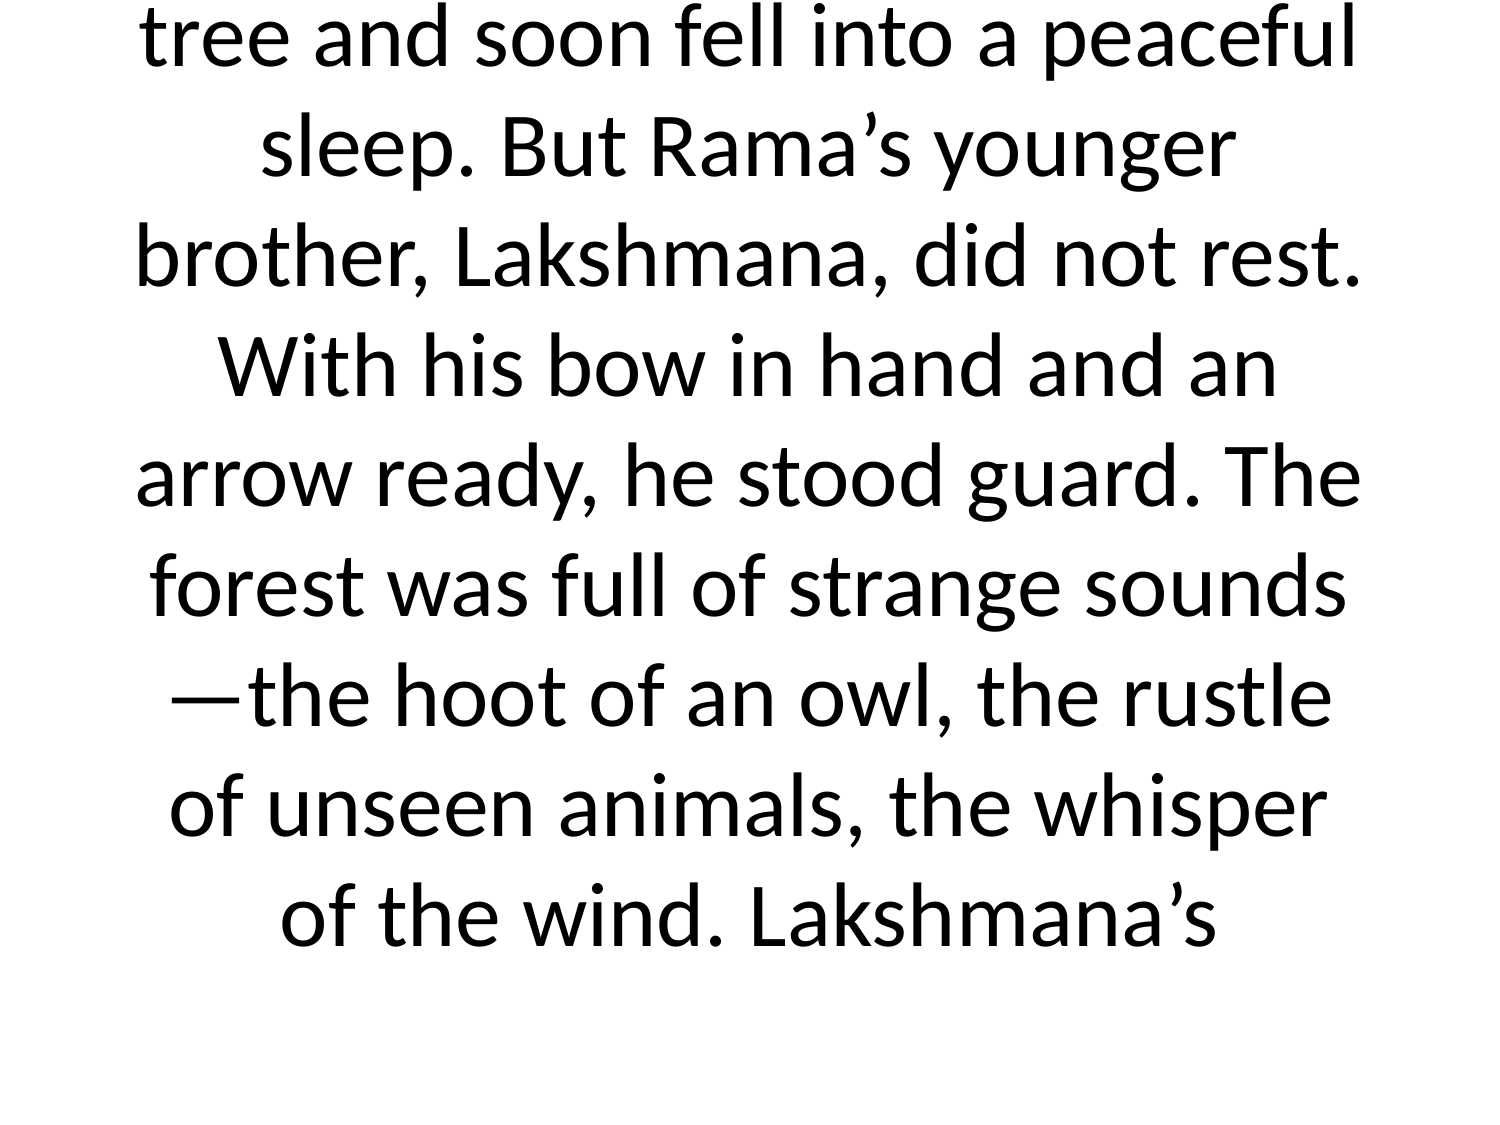

# tree and soon fell into a peaceful sleep. But Rama’s younger brother, Lakshmana, did not rest. With his bow in hand and an arrow ready, he stood guard. The forest was full of strange sounds—the hoot of an owl, the rustle of unseen animals, the whisper of the wind. Lakshmana’s